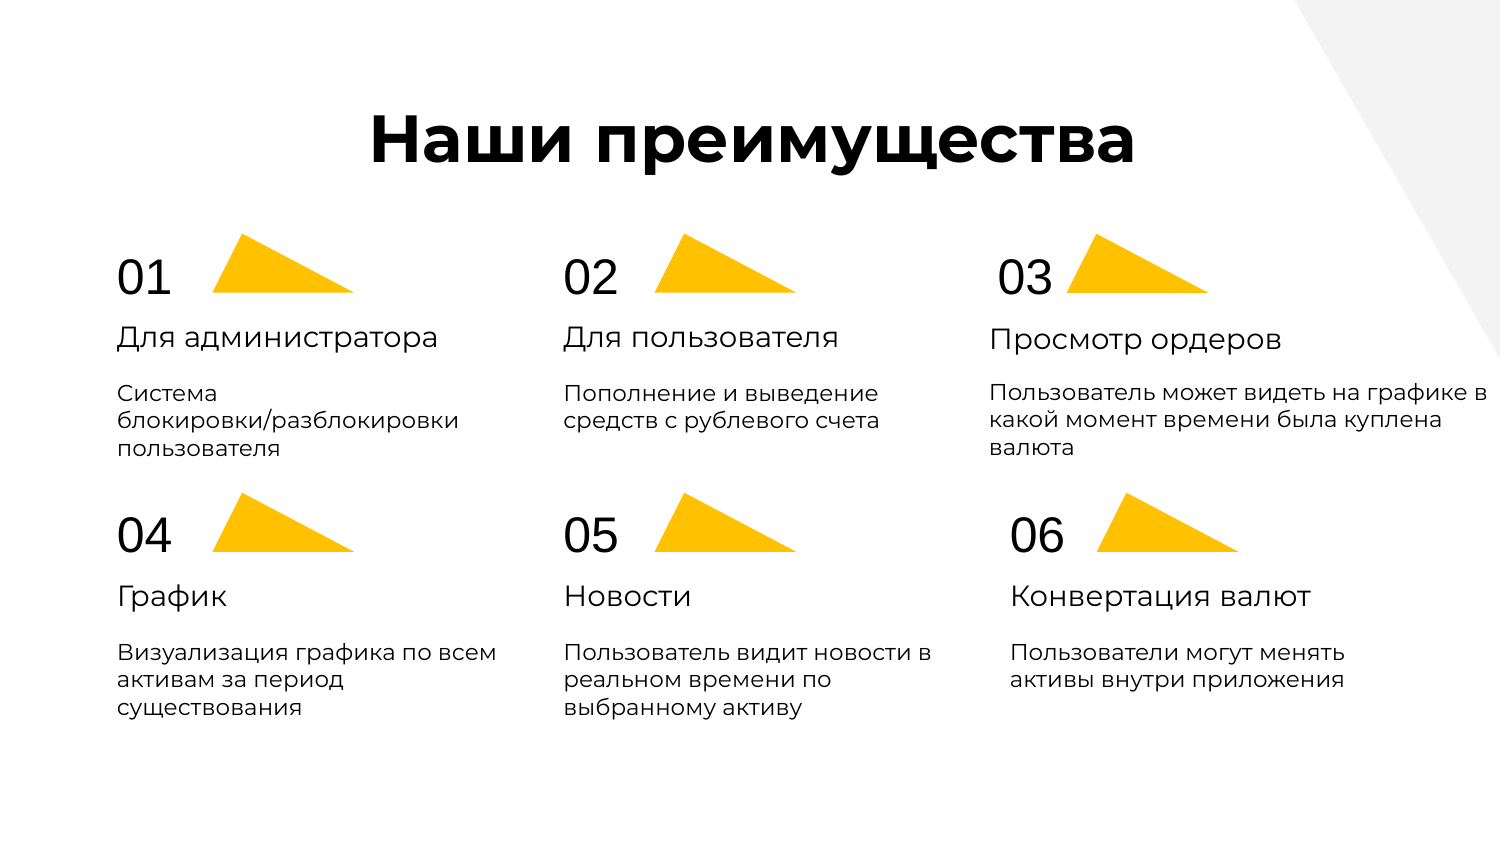

Наши преимущества

# 01
02
03
Для администратора
Для пользователя
Просмотр ордеров
Пользователь может видеть на графике в какой момент времени была куплена валюта
Система блокировки/разблокировки пользователя
Пополнение и выведение средств с рублевого счета

04
05
06
График
Новости
Конвертация валют
Визуализация графика по всем активам за период существования
Пользователь видит новости в реальном времени по выбранному активу
Пользователи могут менять активы внутри приложения